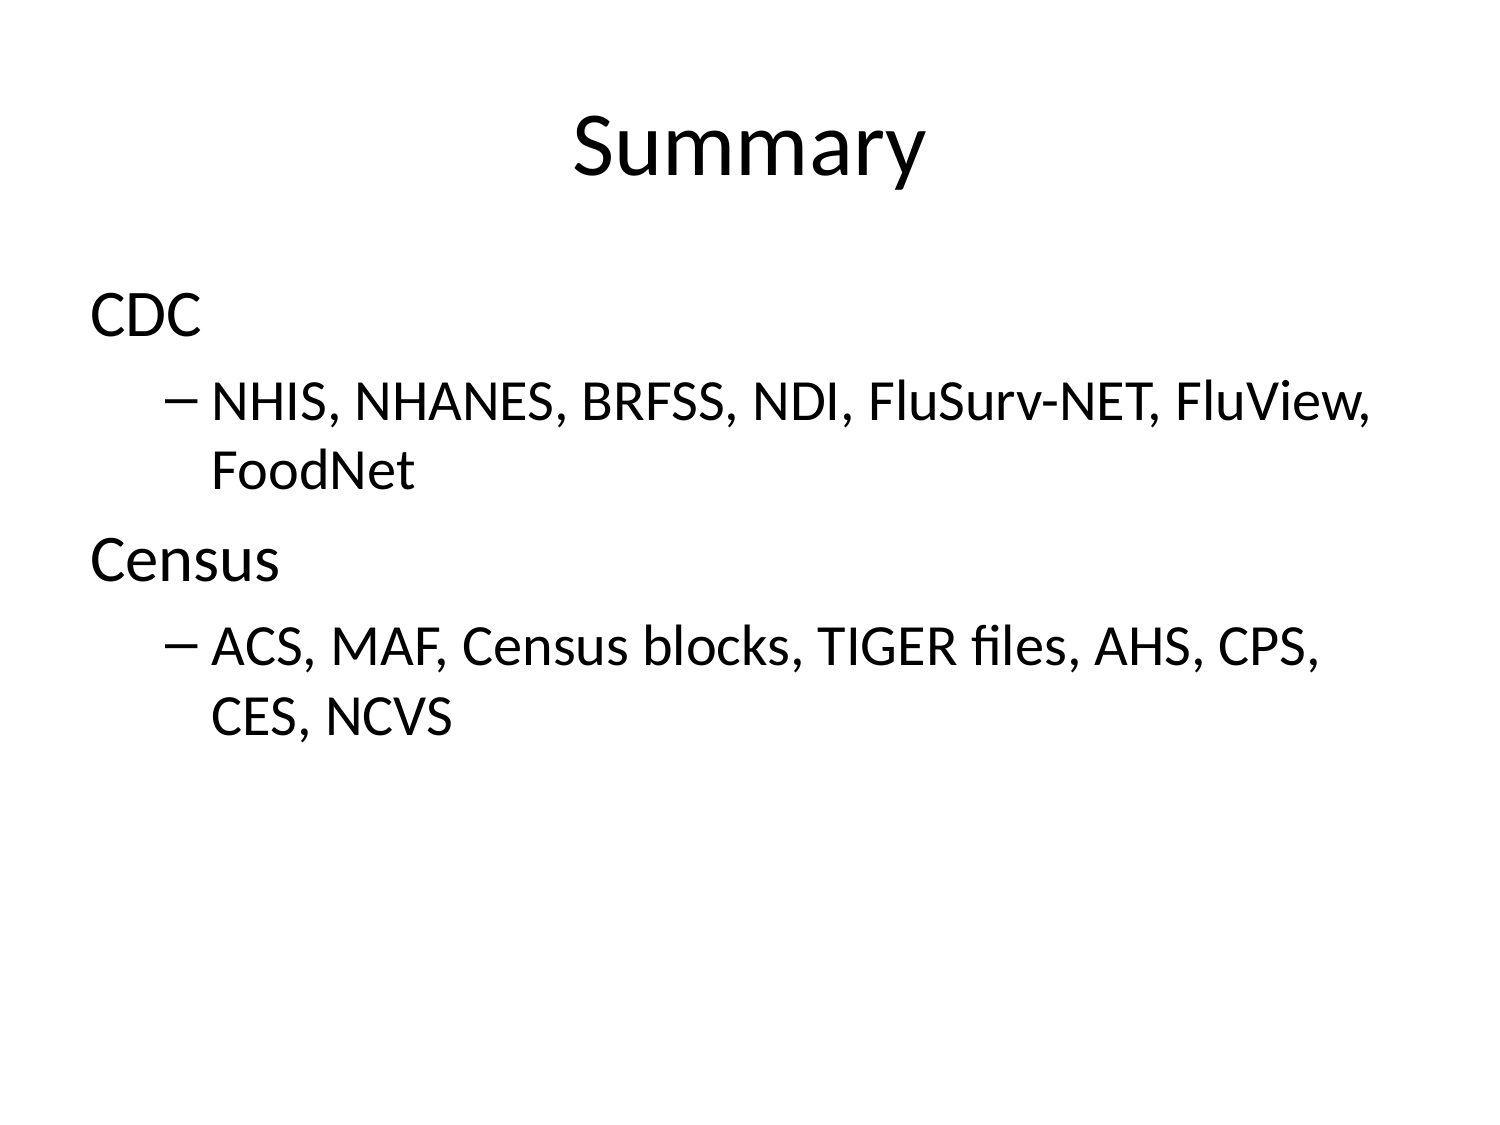

# Summary
CDC
NHIS, NHANES, BRFSS, NDI, FluSurv-NET, FluView, FoodNet
Census
ACS, MAF, Census blocks, TIGER files, AHS, CPS, CES, NCVS